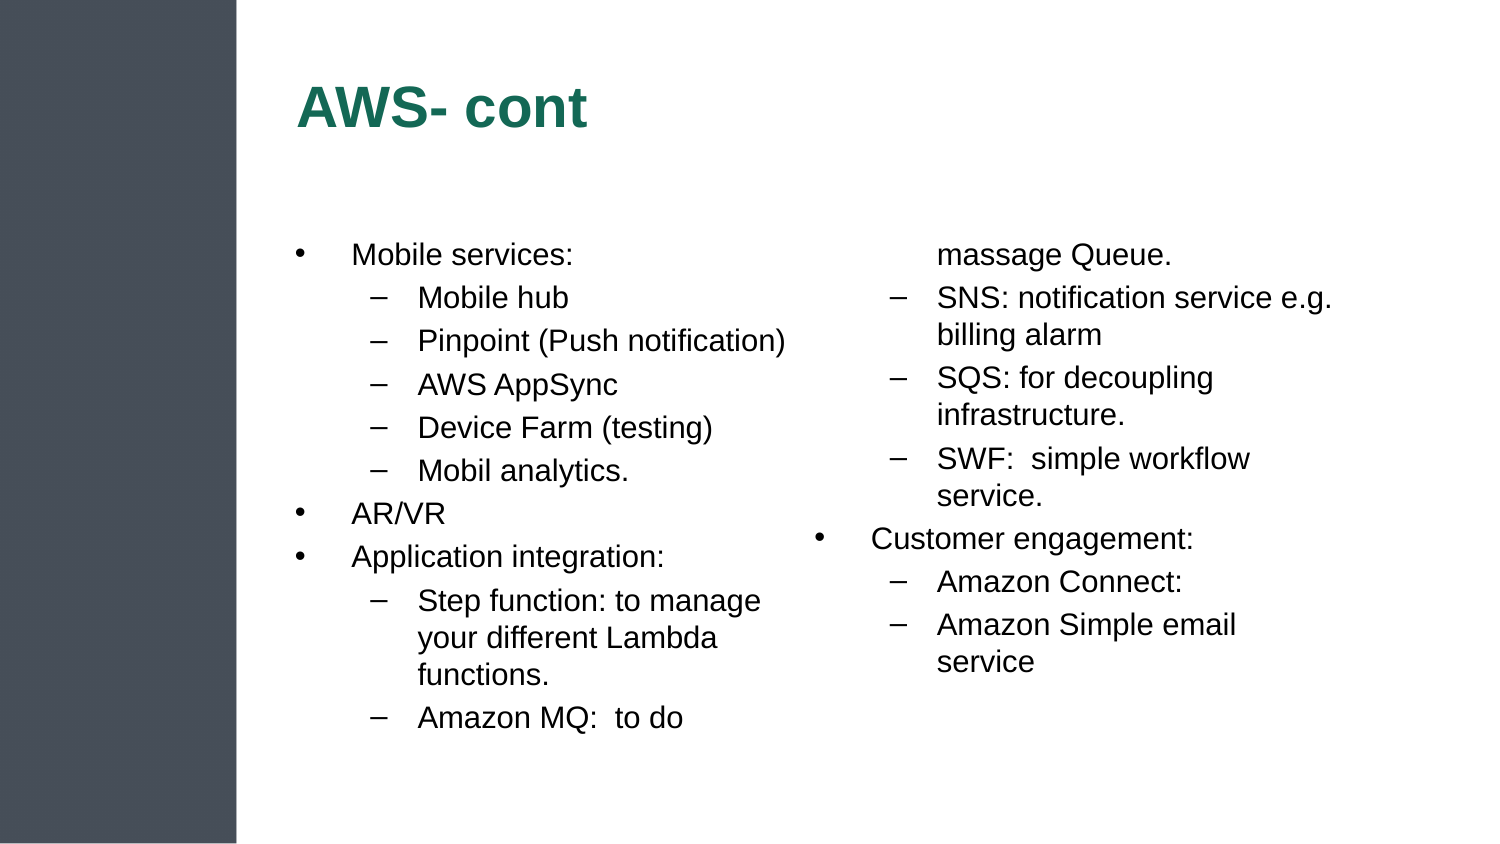

# AWS- cont
Mobile services:
Mobile hub
Pinpoint (Push notification)
AWS AppSync
Device Farm (testing)
Mobil analytics.
AR/VR
Application integration:
Step function: to manage your different Lambda functions.
Amazon MQ:  to do massage Queue.
SNS: notification service e.g. billing alarm
SQS: for decoupling infrastructure.
SWF:  simple workflow service.
Customer engagement:
Amazon Connect:
Amazon Simple email service